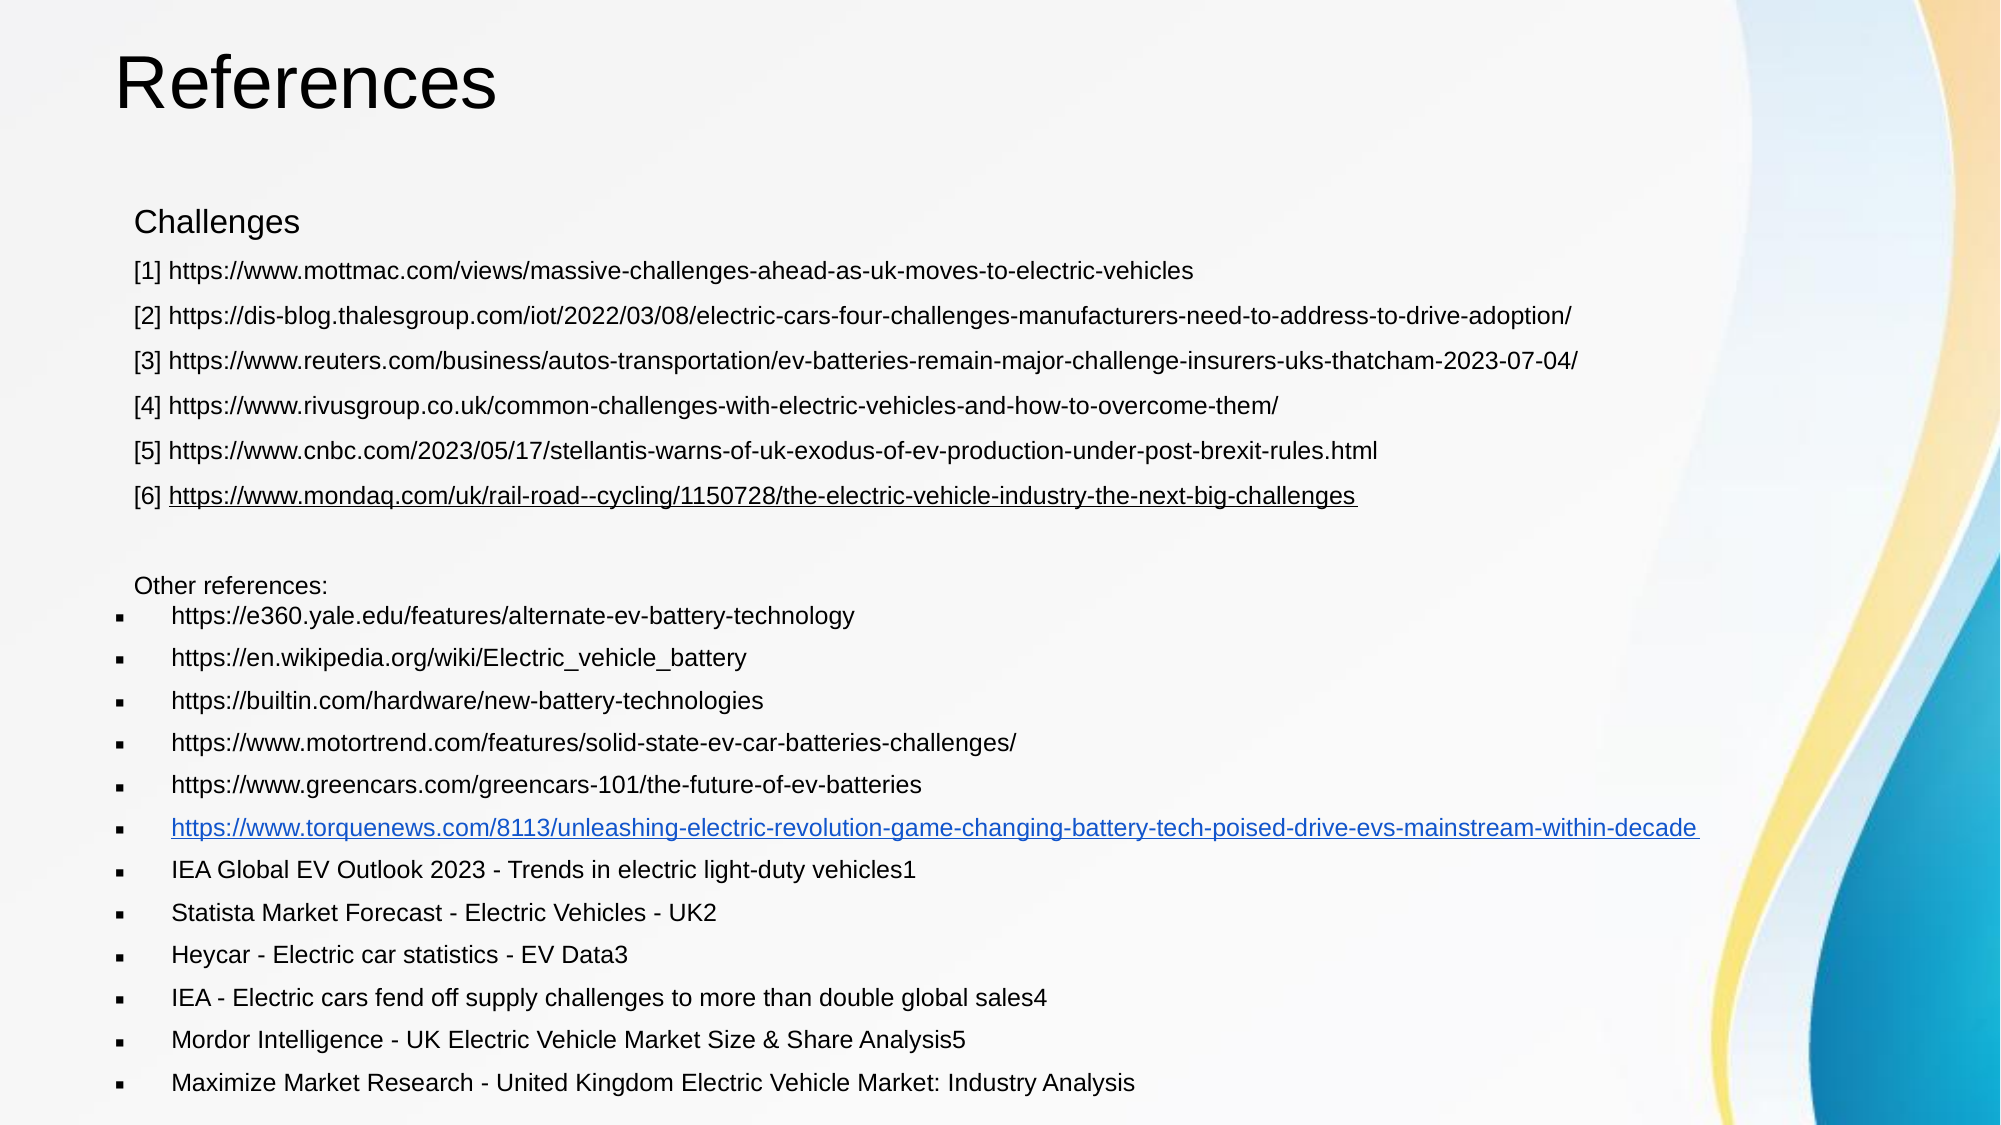

# References
Challenges
[1] https://www.mottmac.com/views/massive-challenges-ahead-as-uk-moves-to-electric-vehicles
[2] https://dis-blog.thalesgroup.com/iot/2022/03/08/electric-cars-four-challenges-manufacturers-need-to-address-to-drive-adoption/
[3] https://www.reuters.com/business/autos-transportation/ev-batteries-remain-major-challenge-insurers-uks-thatcham-2023-07-04/
[4] https://www.rivusgroup.co.uk/common-challenges-with-electric-vehicles-and-how-to-overcome-them/
[5] https://www.cnbc.com/2023/05/17/stellantis-warns-of-uk-exodus-of-ev-production-under-post-brexit-rules.html
[6] https://www.mondaq.com/uk/rail-road--cycling/1150728/the-electric-vehicle-industry-the-next-big-challenges

Other references:
https://e360.yale.edu/features/alternate-ev-battery-technology
https://en.wikipedia.org/wiki/Electric_vehicle_battery
https://builtin.com/hardware/new-battery-technologies
https://www.motortrend.com/features/solid-state-ev-car-batteries-challenges/
https://www.greencars.com/greencars-101/the-future-of-ev-batteries
https://www.torquenews.com/8113/unleashing-electric-revolution-game-changing-battery-tech-poised-drive-evs-mainstream-within-decade
IEA Global EV Outlook 2023 - Trends in electric light-duty vehicles1
Statista Market Forecast - Electric Vehicles - UK2
Heycar - Electric car statistics - EV Data3
IEA - Electric cars fend off supply challenges to more than double global sales4
Mordor Intelligence - UK Electric Vehicle Market Size & Share Analysis5
Maximize Market Research - United Kingdom Electric Vehicle Market: Industry Analysis